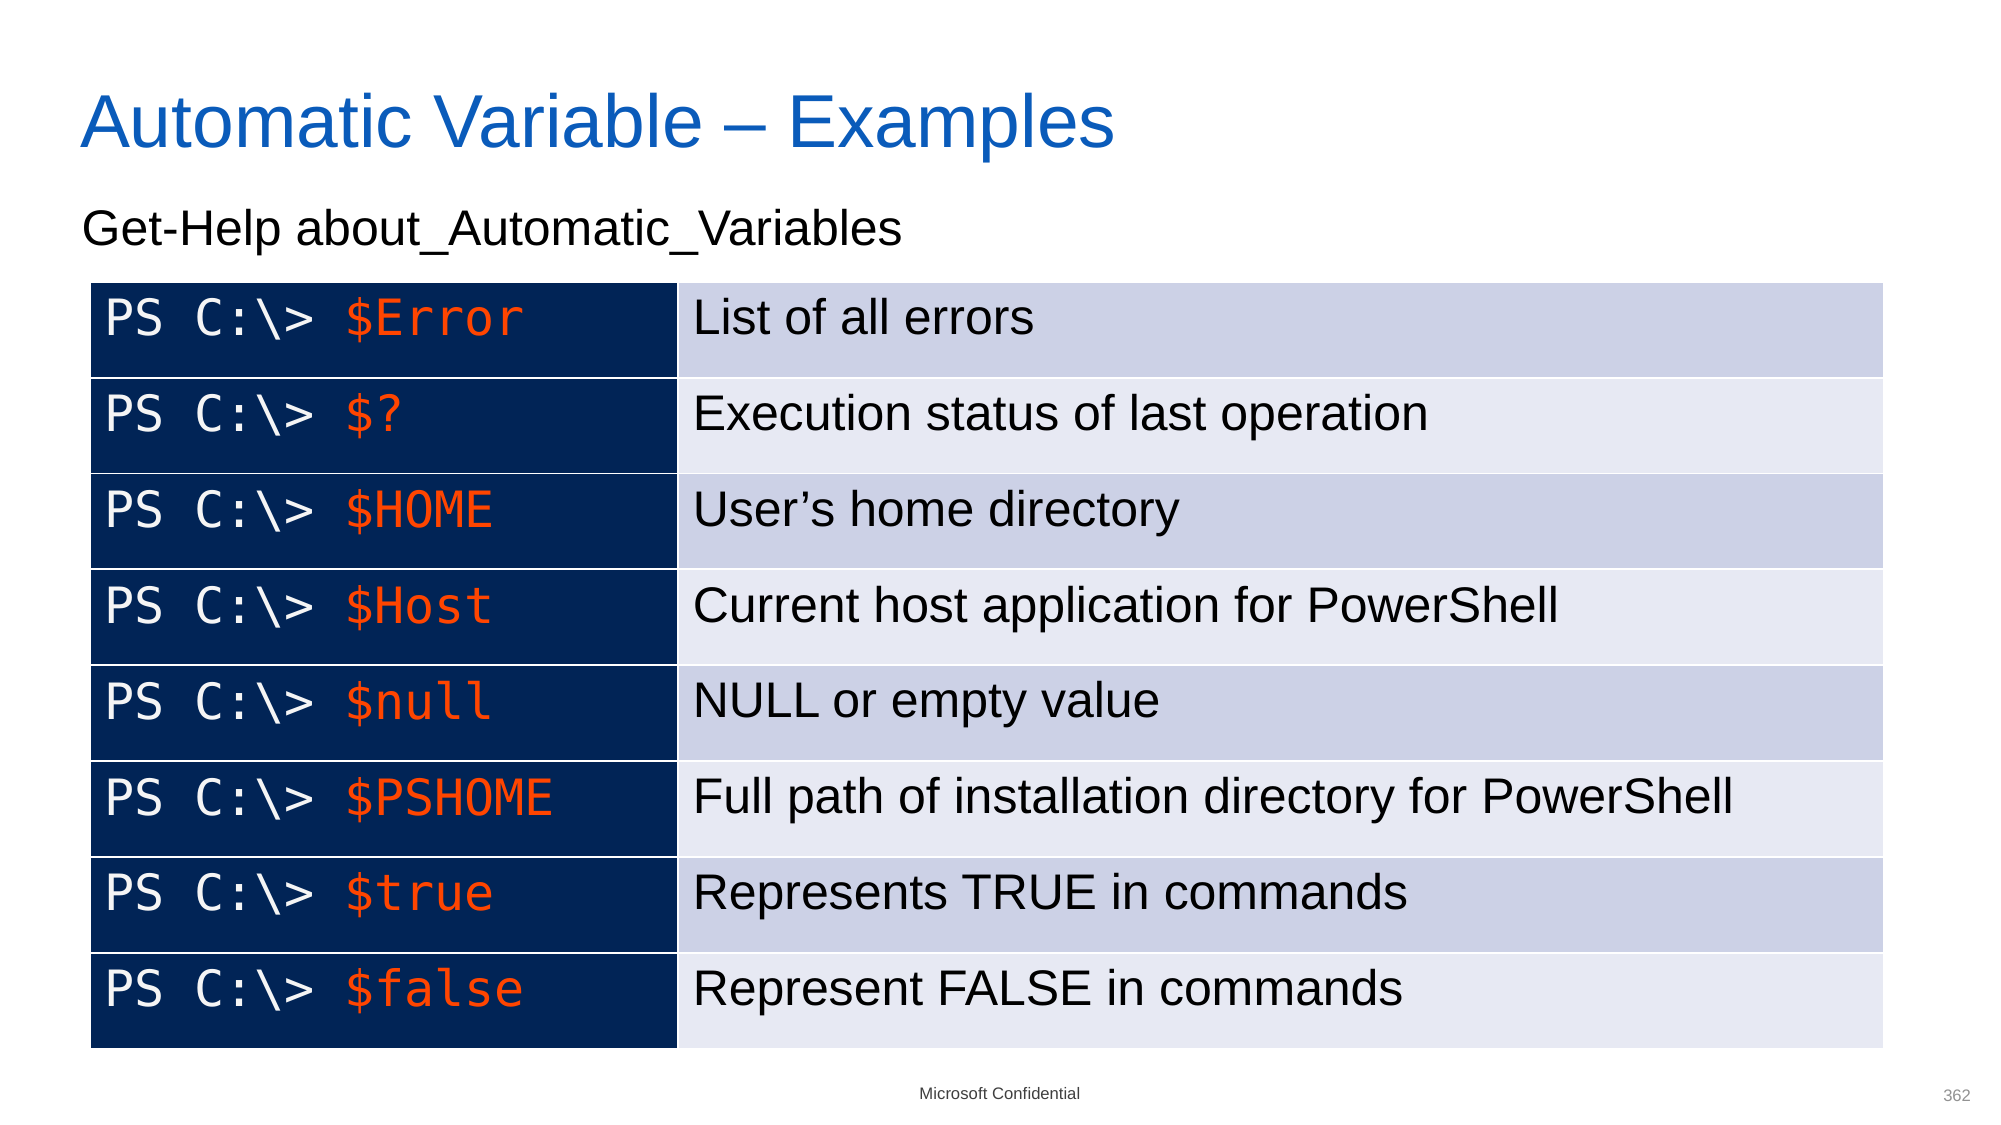

# Automatic Variable – Examples
Get-Help about_Automatic_Variables
| PS C:\> $Error | List of all errors |
| --- | --- |
| PS C:\> $? | Execution status of last operation |
| PS C:\> $HOME | User’s home directory |
| PS C:\> $Host | Current host application for PowerShell |
| PS C:\> $null | NULL or empty value |
| PS C:\> $PSHOME | Full path of installation directory for PowerShell |
| PS C:\> $true | Represents TRUE in commands |
| PS C:\> $false | Represent FALSE in commands |
362